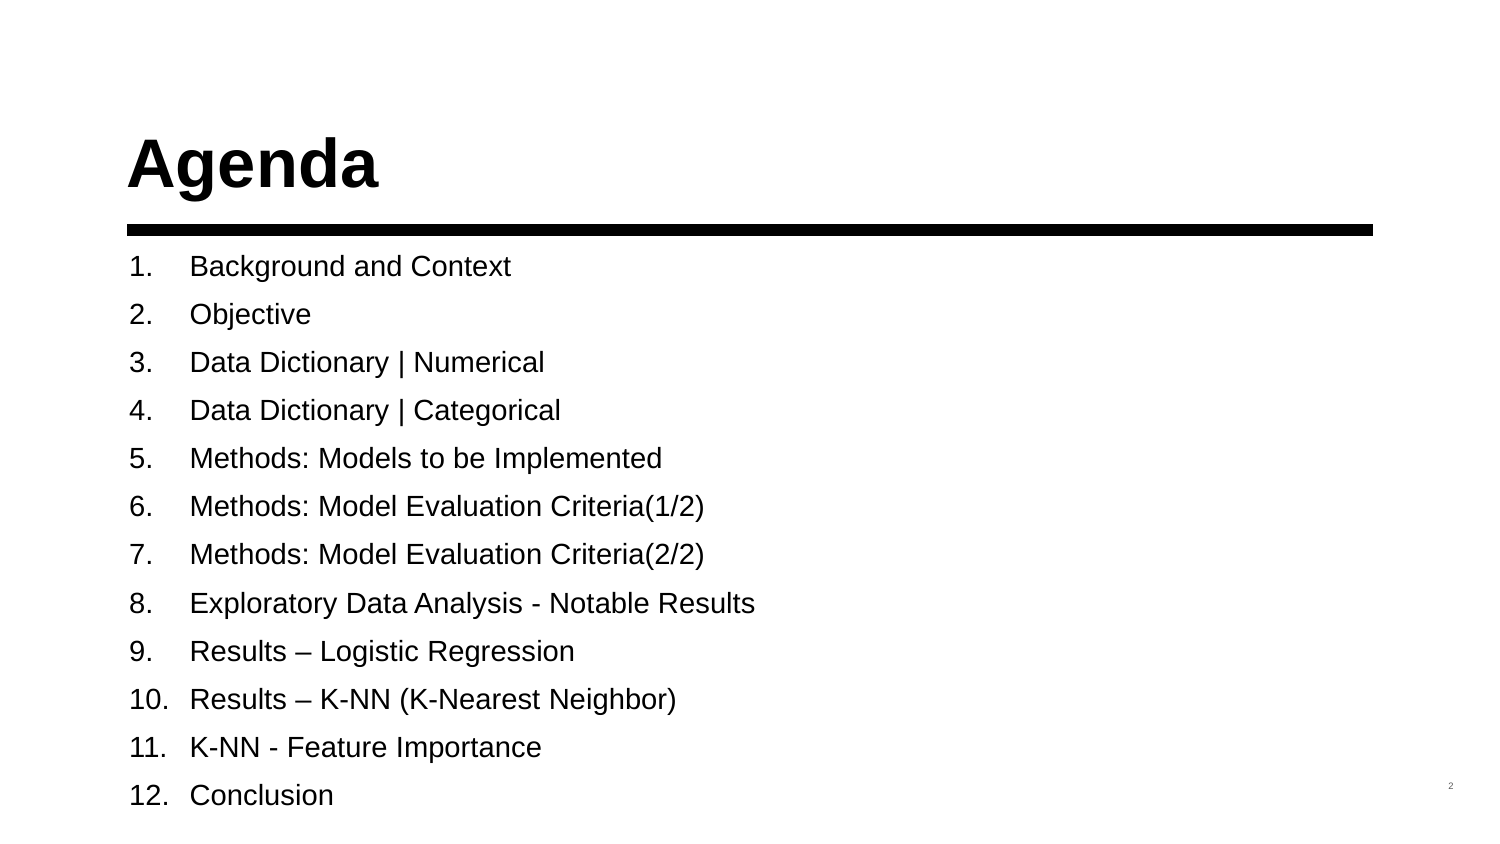

# Agenda
Background and Context
Objective
Data Dictionary | Numerical
Data Dictionary | Categorical
Methods: Models to be Implemented
Methods: Model Evaluation Criteria(1/2)
Methods: Model Evaluation Criteria(2/2)
Exploratory Data Analysis - Notable Results
Results – Logistic Regression
Results – K-NN (K-Nearest Neighbor)
K-NN - Feature Importance
Conclusion

2